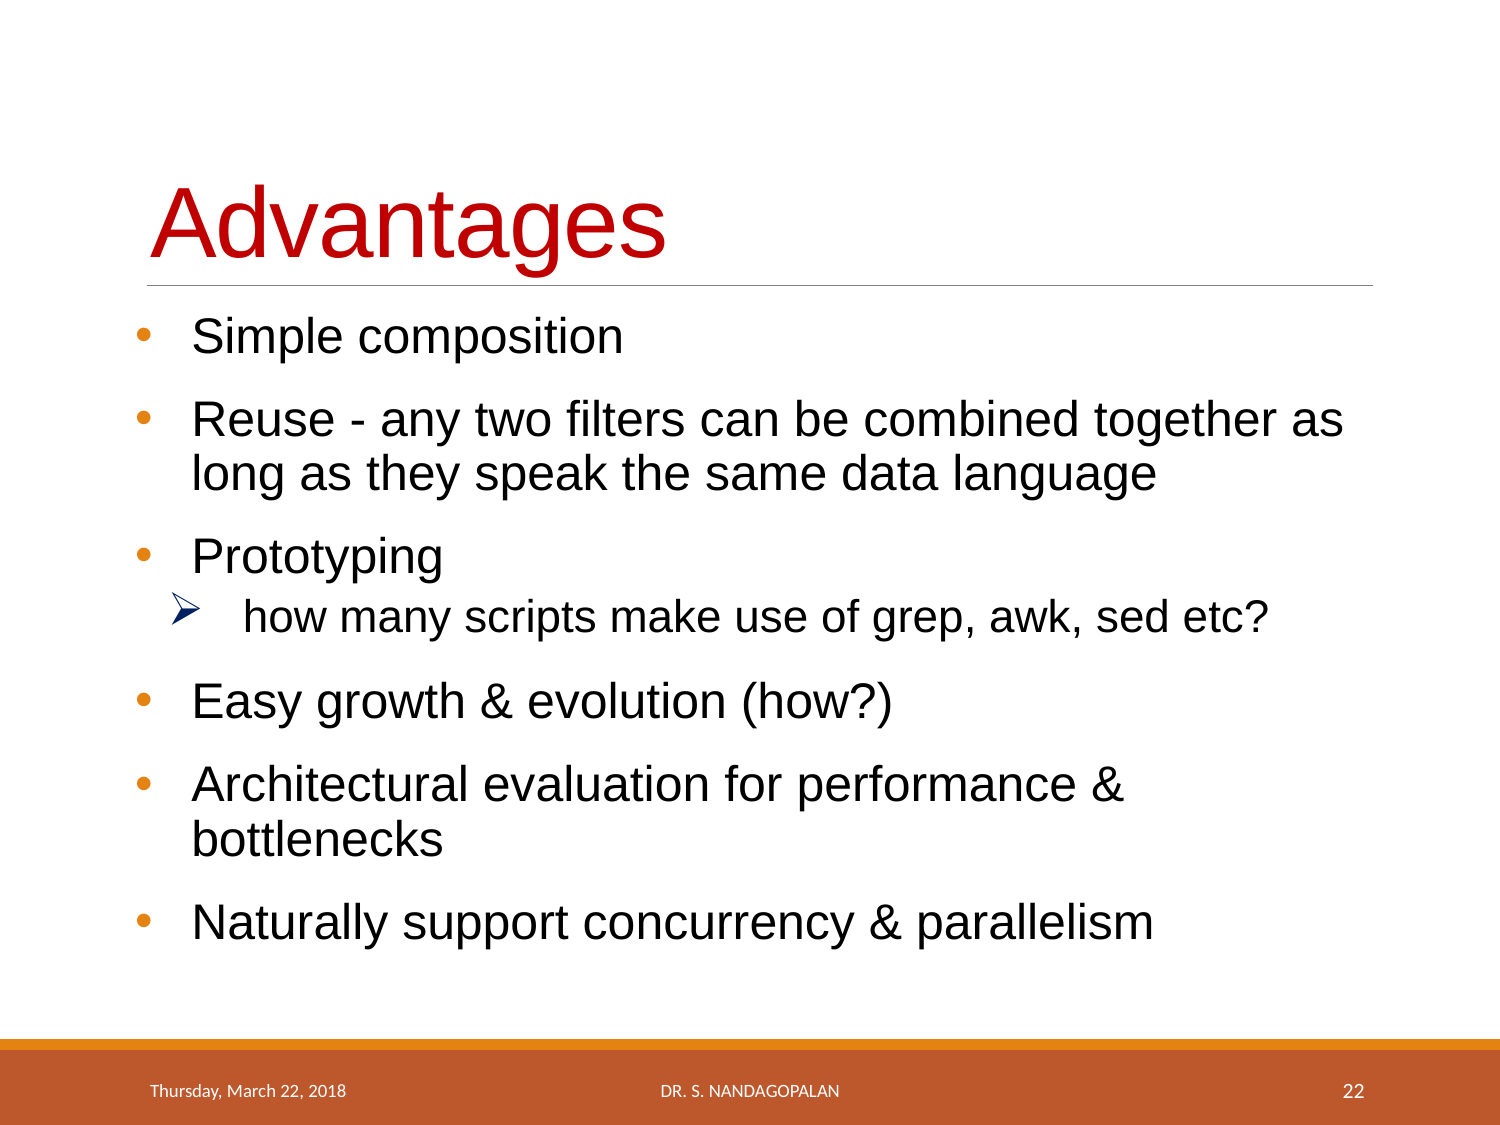

# Advantages
Simple composition
Reuse - any two filters can be combined together as long as they speak the same data language
Prototyping
how many scripts make use of grep, awk, sed etc?
Easy growth & evolution (how?)
Architectural evaluation for performance & bottlenecks
Naturally support concurrency & parallelism
Thursday, March 22, 2018
Dr. S. Nandagopalan
22